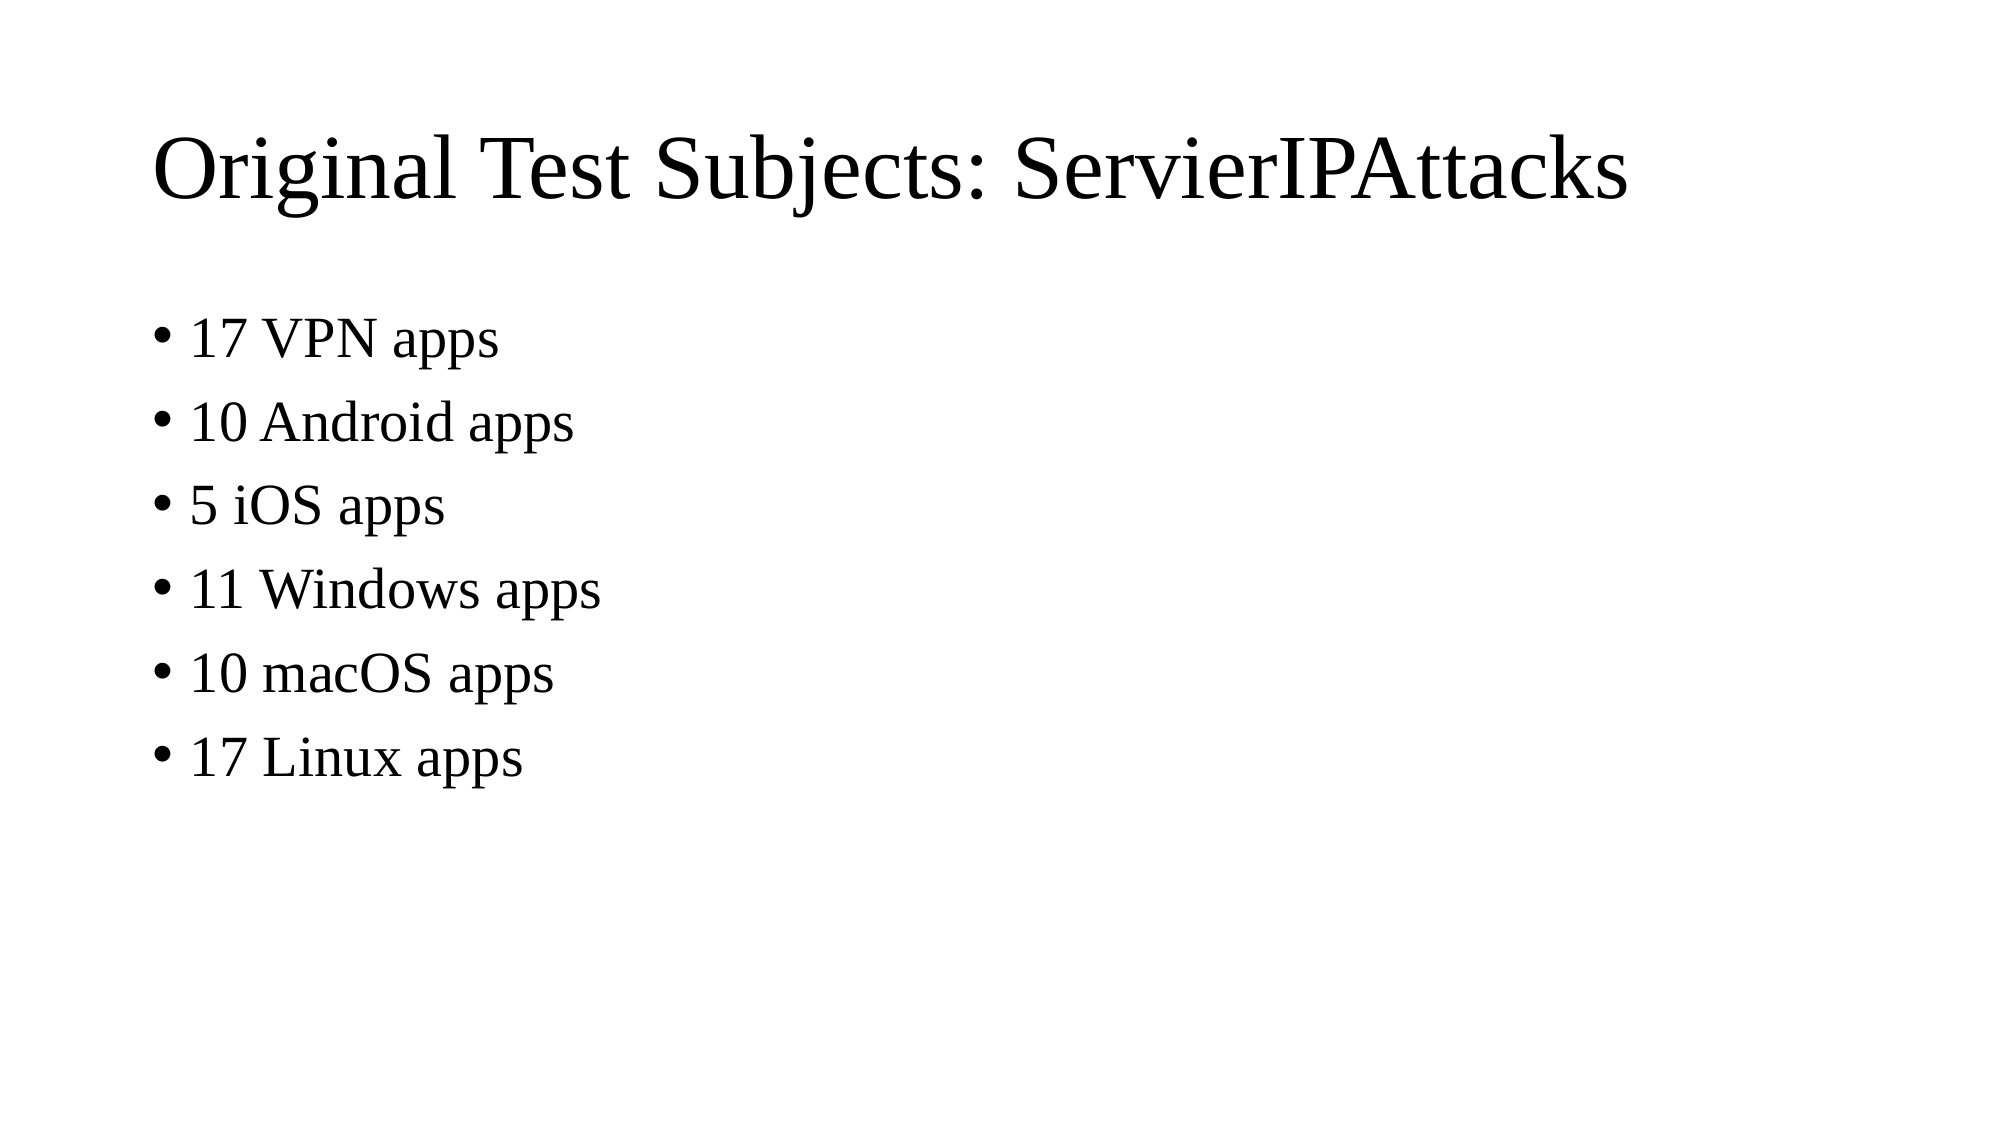

# Original Test Subjects: ServierIPAttacks
17 VPN apps
10 Android apps
5 iOS apps
11 Windows apps
10 macOS apps
17 Linux apps